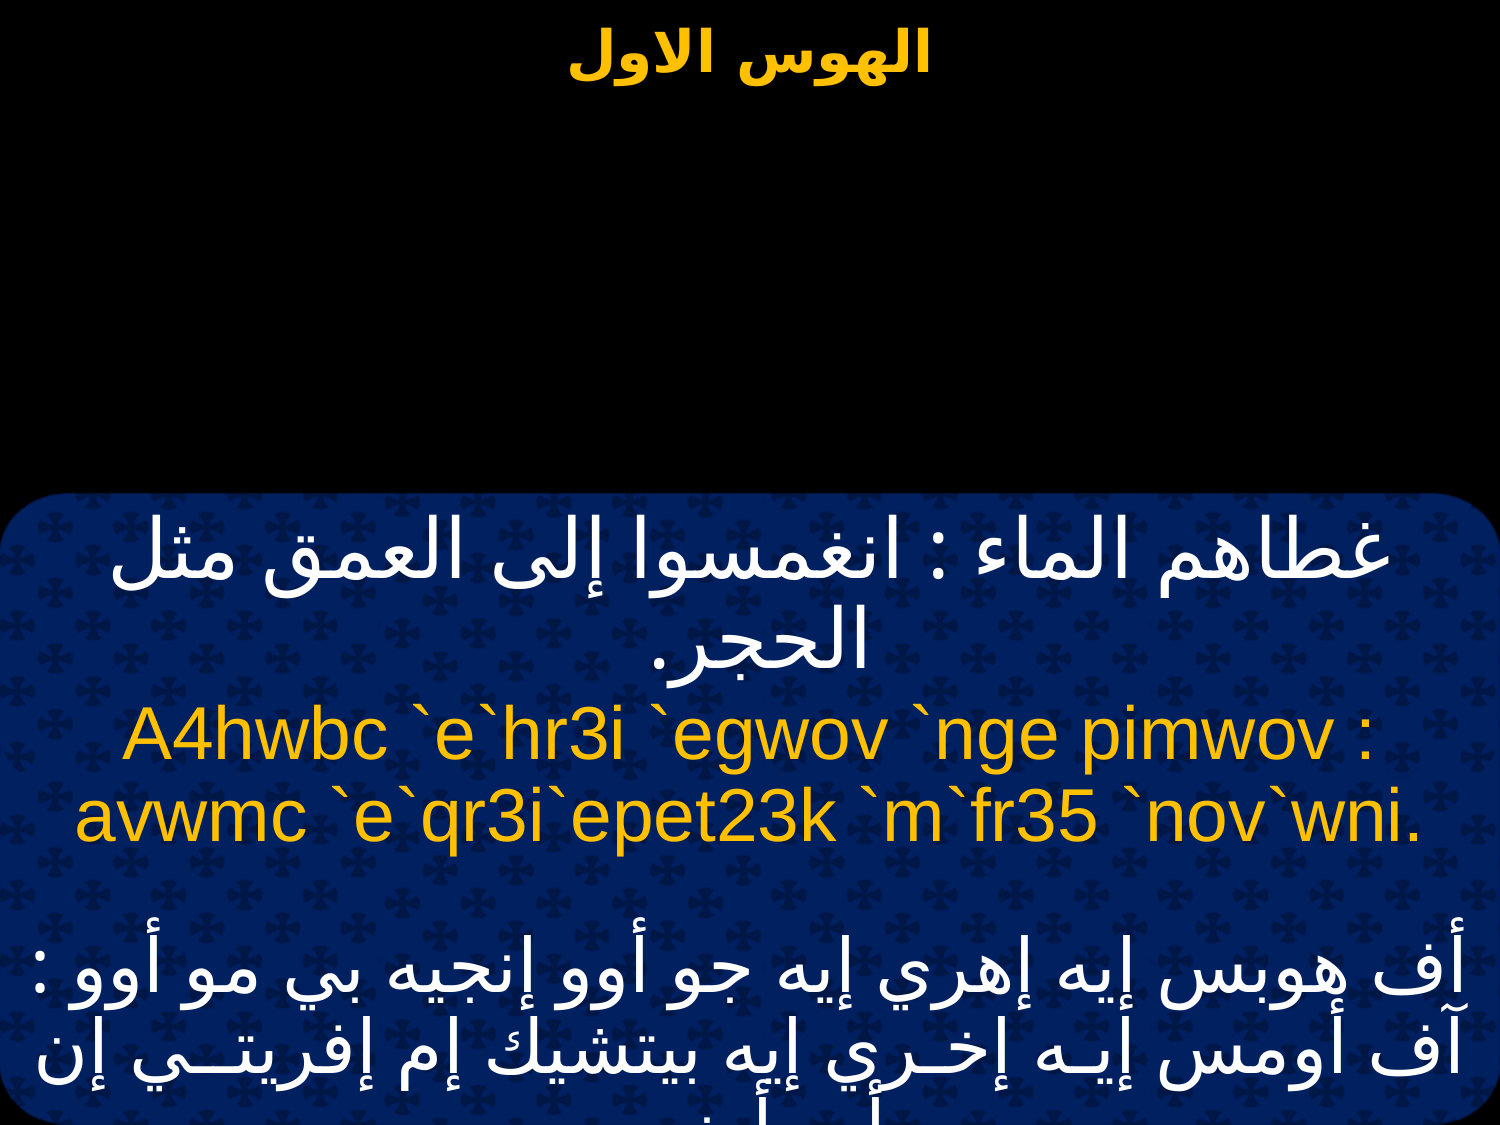

غطاهم الماء : انغمسوا إلى العمق مثل الحجر.
A4hwbc `e`hr3i `egwov `nge pimwov : avwmc `e`qr3i`epet23k `m`fr35 `nov`wni.
أف هوبس إيه إهري إيه جو أوو إنجيه بي مو أوو : آف أومس إيـه إخـري إيه بيتشيك إم إفريتــي إن أوو أوني.